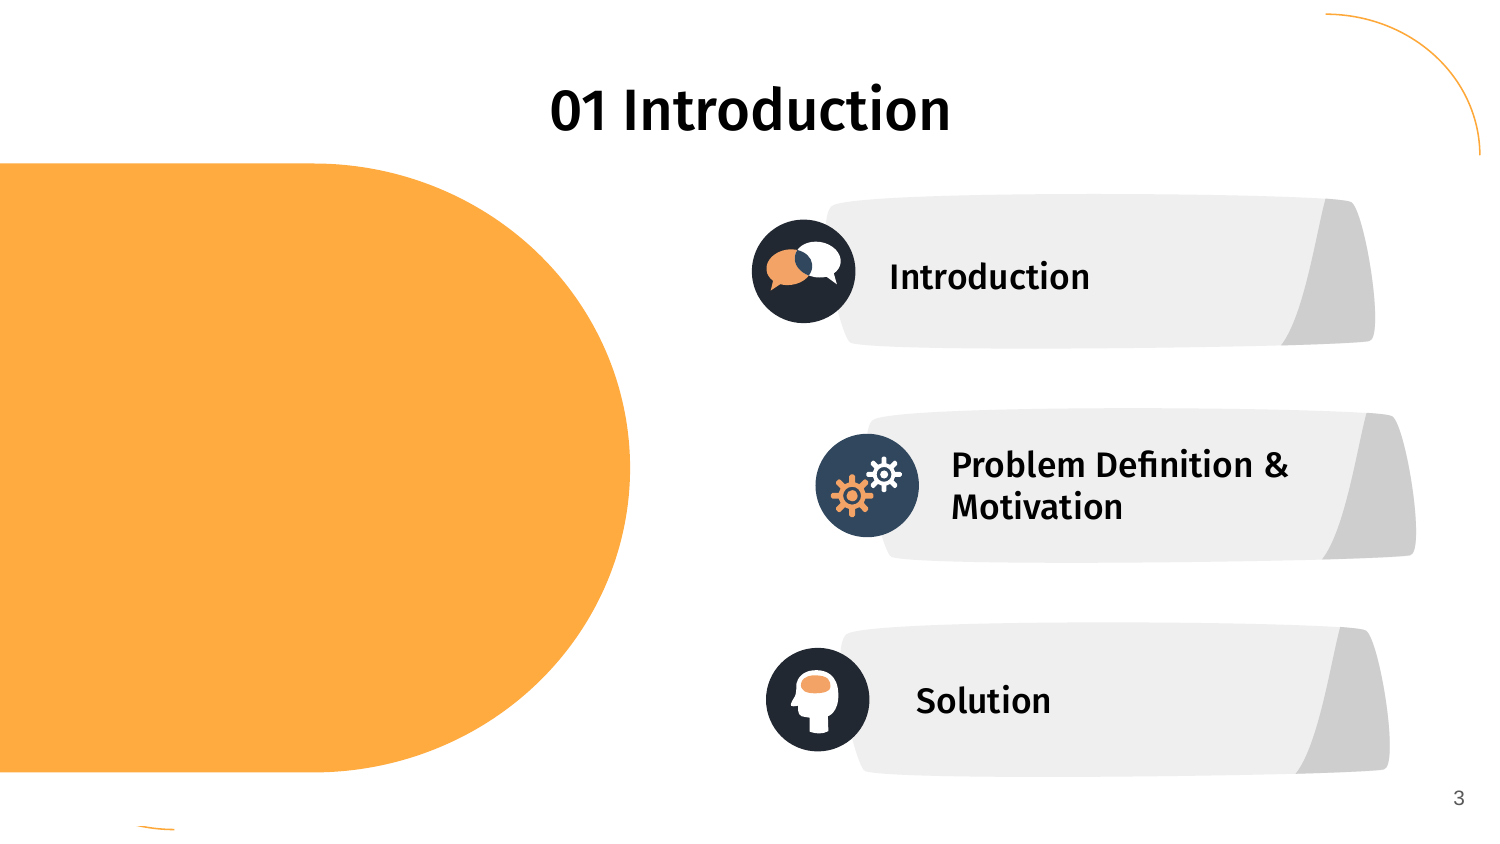

01 Introduction

Introduction
Problem Definition & Motivation
Solution
3